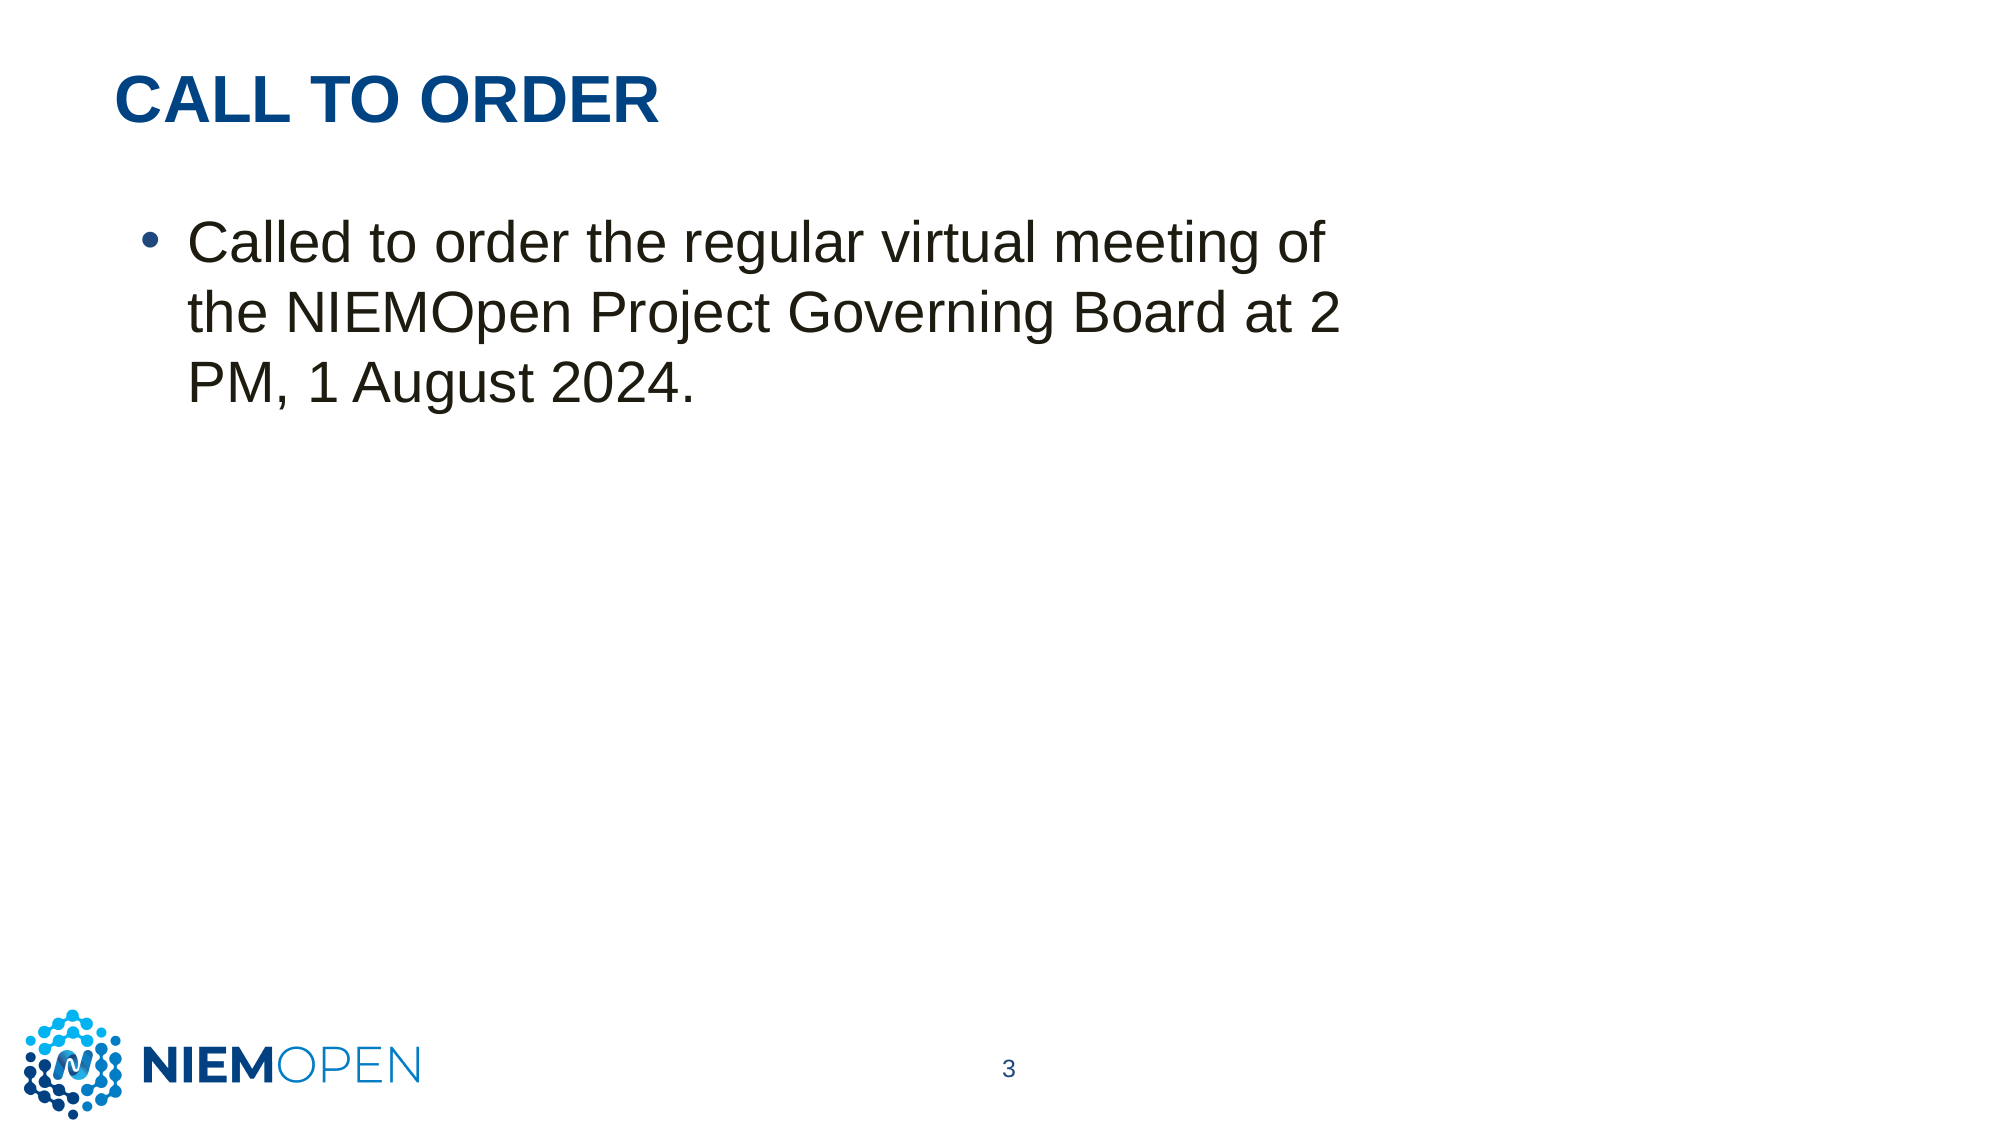

# Call to order
Called to order the regular virtual meeting of the NIEMOpen Project Governing Board at 2 PM, 1 August 2024.
3